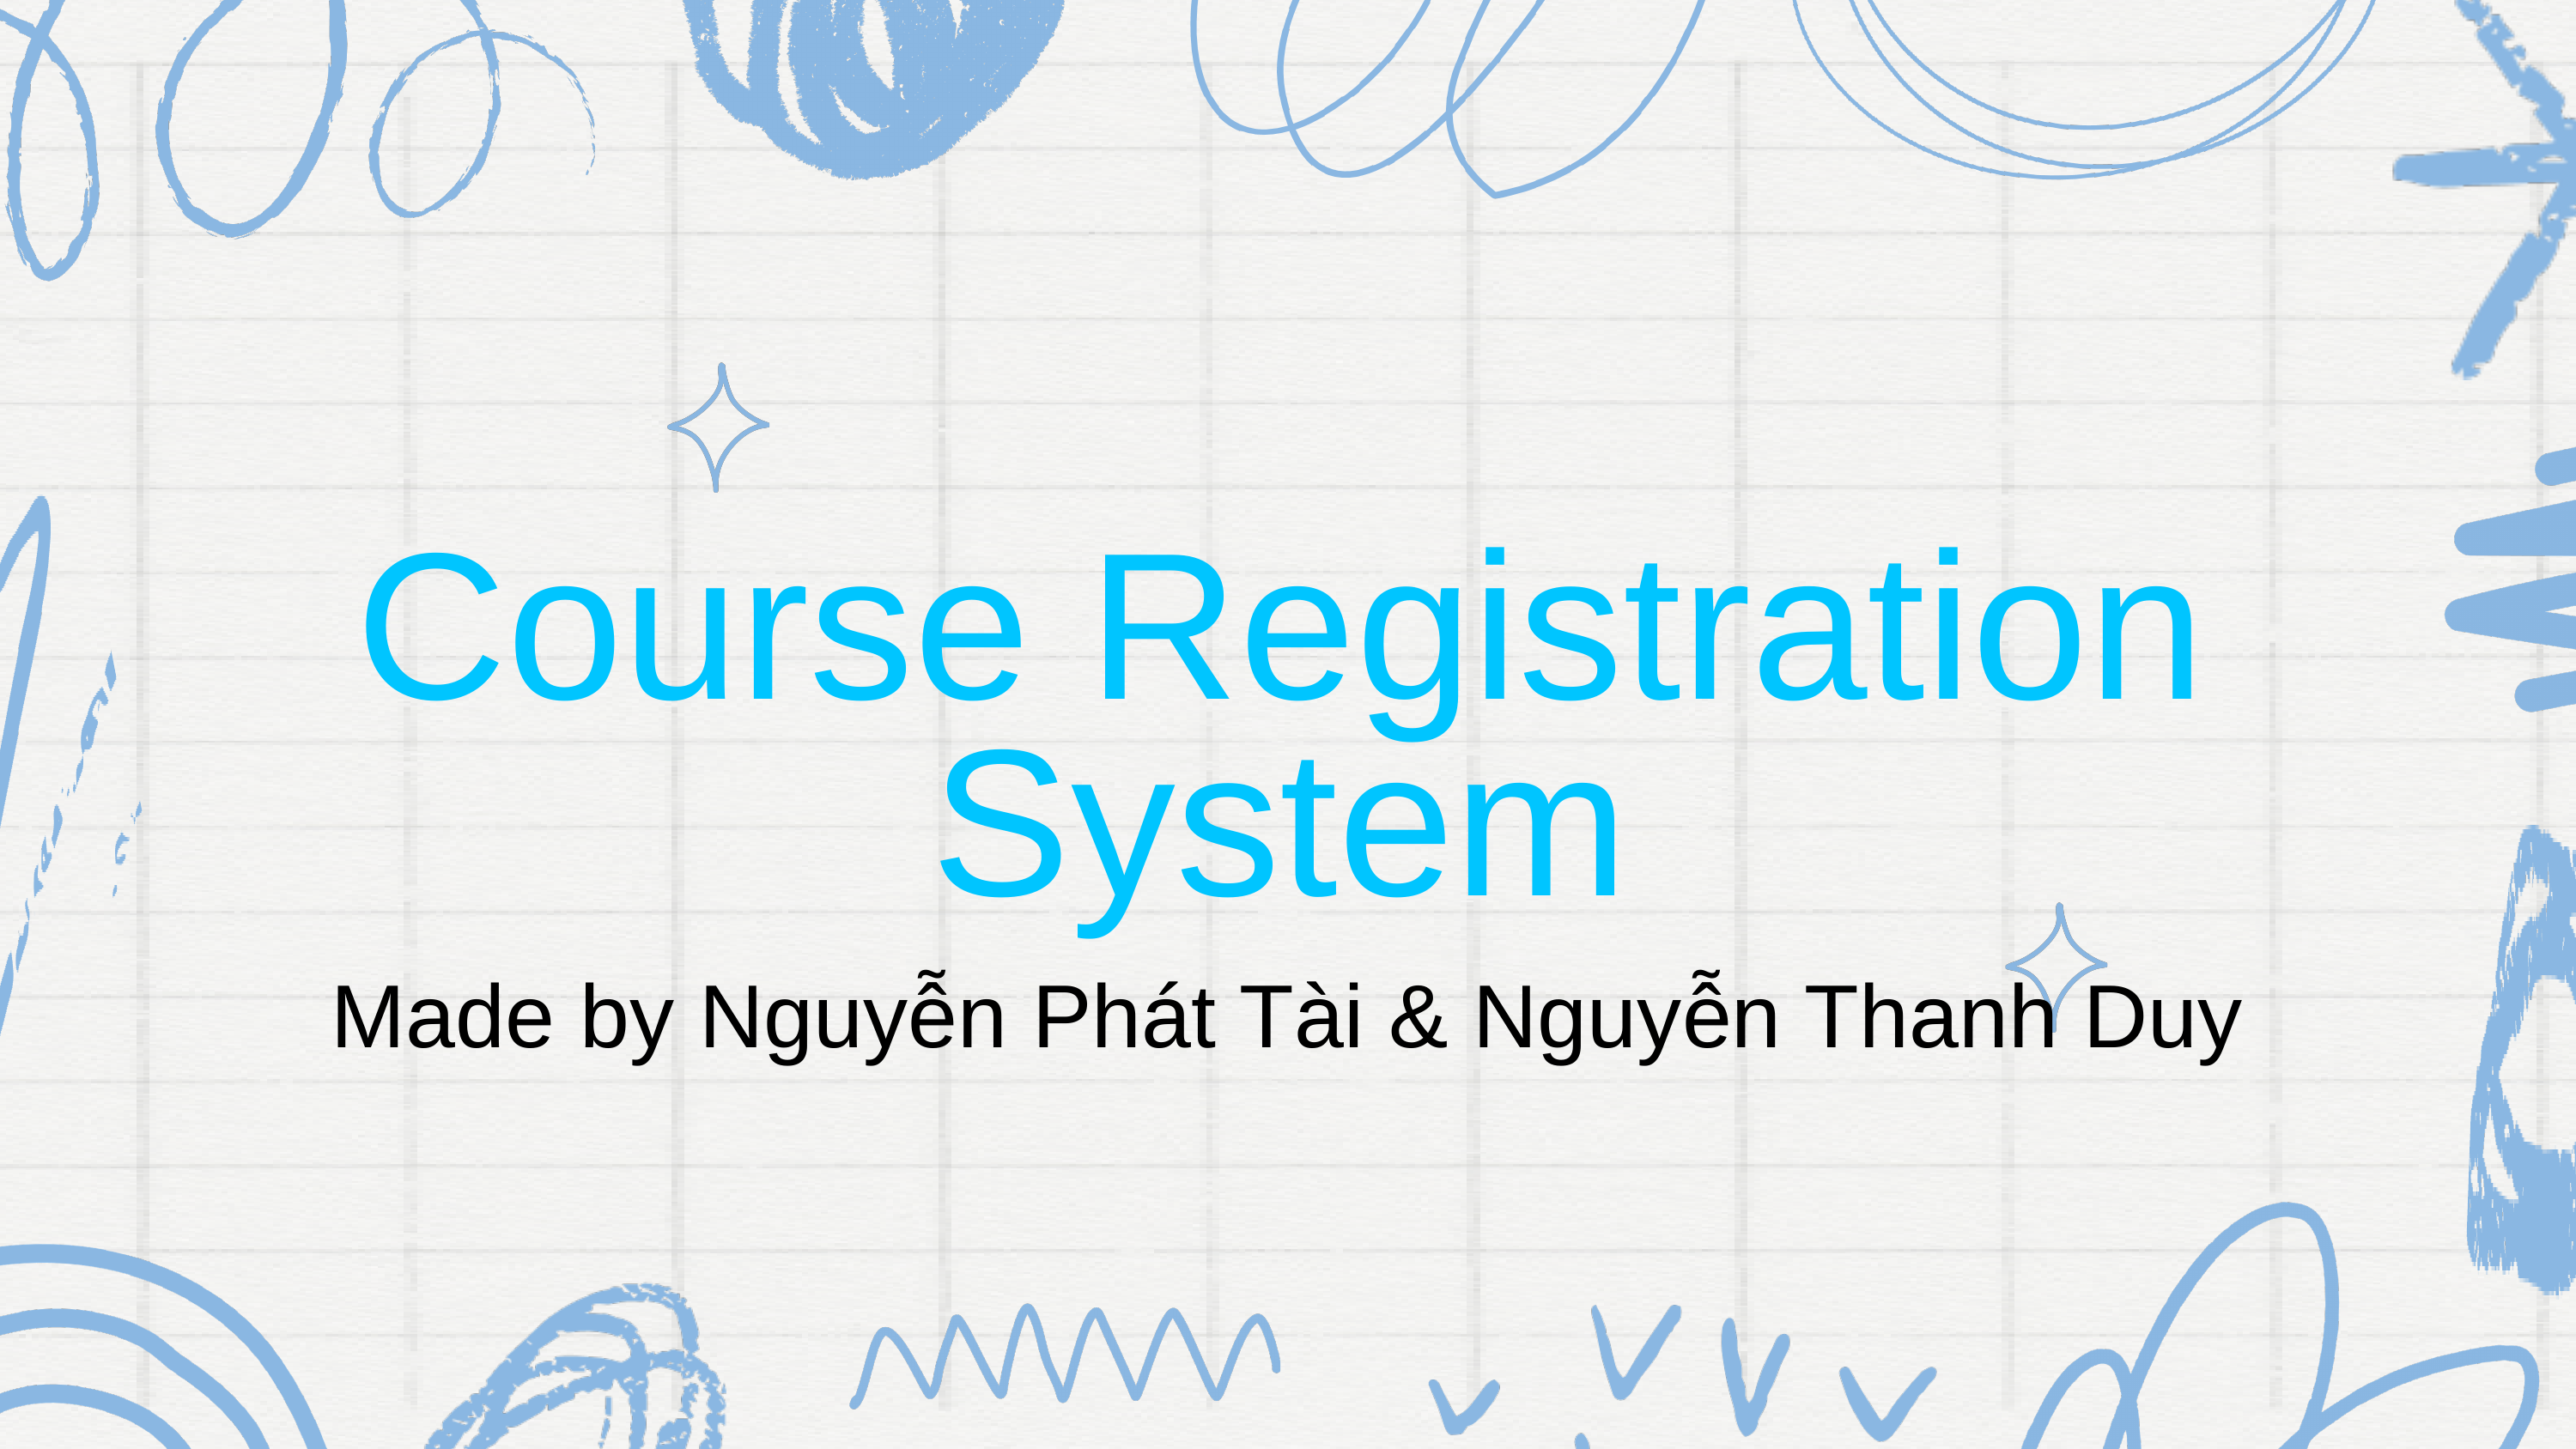

Course Registration System

Made by Nguyễn Phát Tài & Nguyễn Thanh Duy